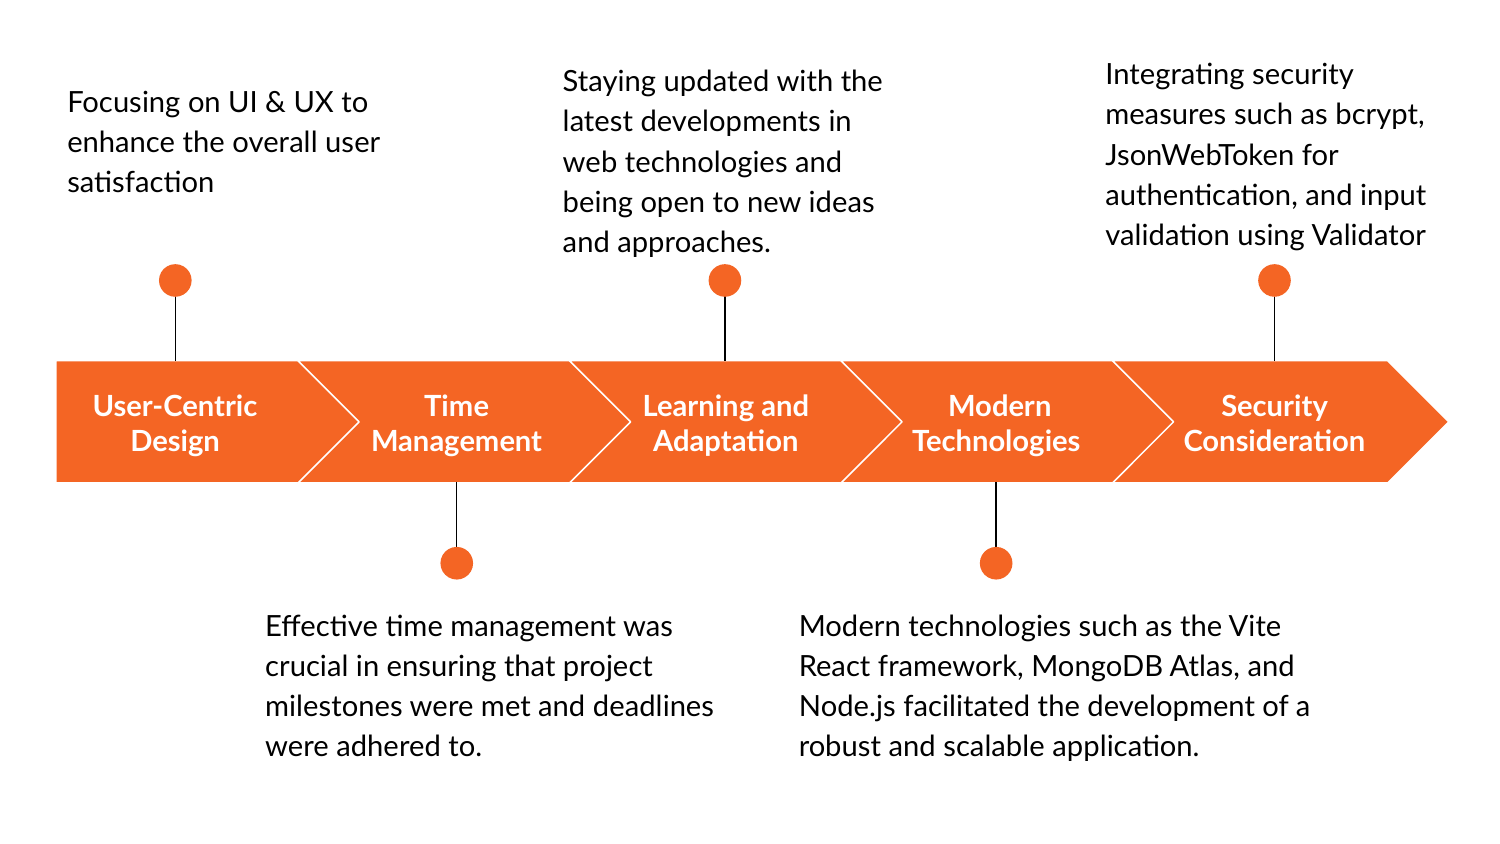

Integrating security measures such as bcrypt, JsonWebToken for authentication, and input validation using Validator
Staying updated with the latest developments in web technologies and being open to new ideas and approaches.
Focusing on UI & UX to enhance the overall user satisfaction

User-Centric Design
Time Management
Learning and Adaptation
 Modern Technologies
Security Consideration

Effective time management was crucial in ensuring that project milestones were met and deadlines were adhered to.
Modern technologies such as the Vite React framework, MongoDB Atlas, and Node.js facilitated the development of a robust and scalable application.